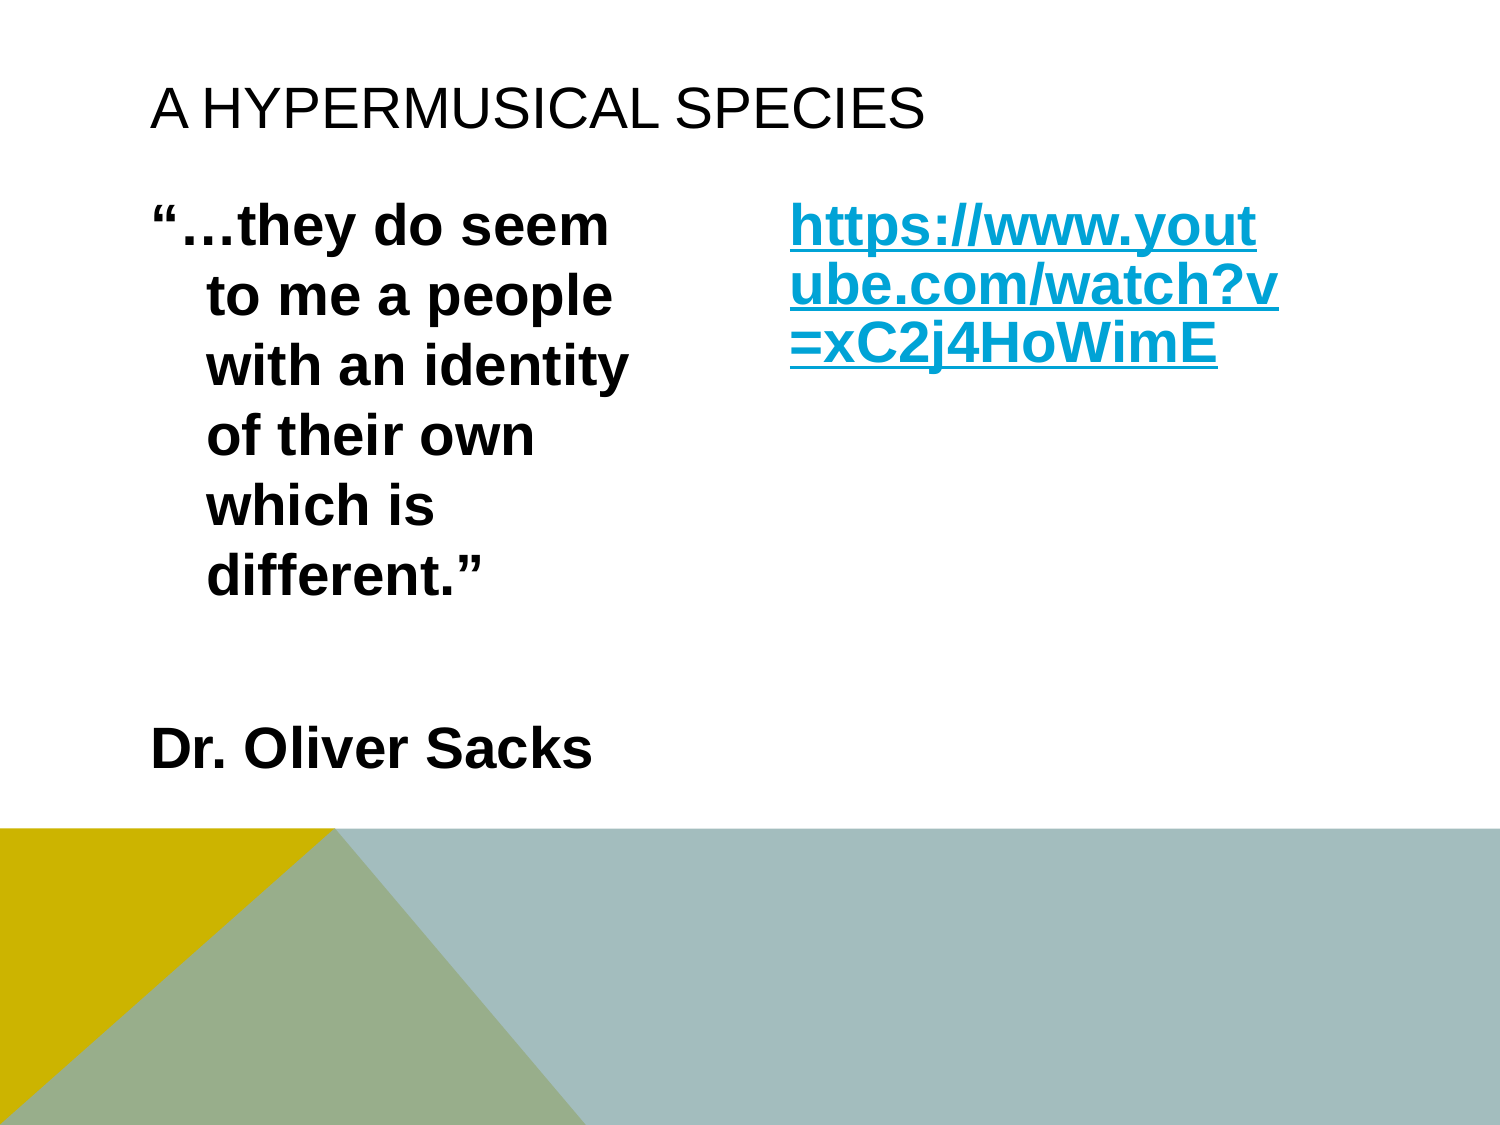

# A Hypermusical Species
“…they do seem to me a people with an identity of their own which is different.”

Dr. Oliver Sacks
https://www.youtube.com/watch?v=xC2j4HoWimE